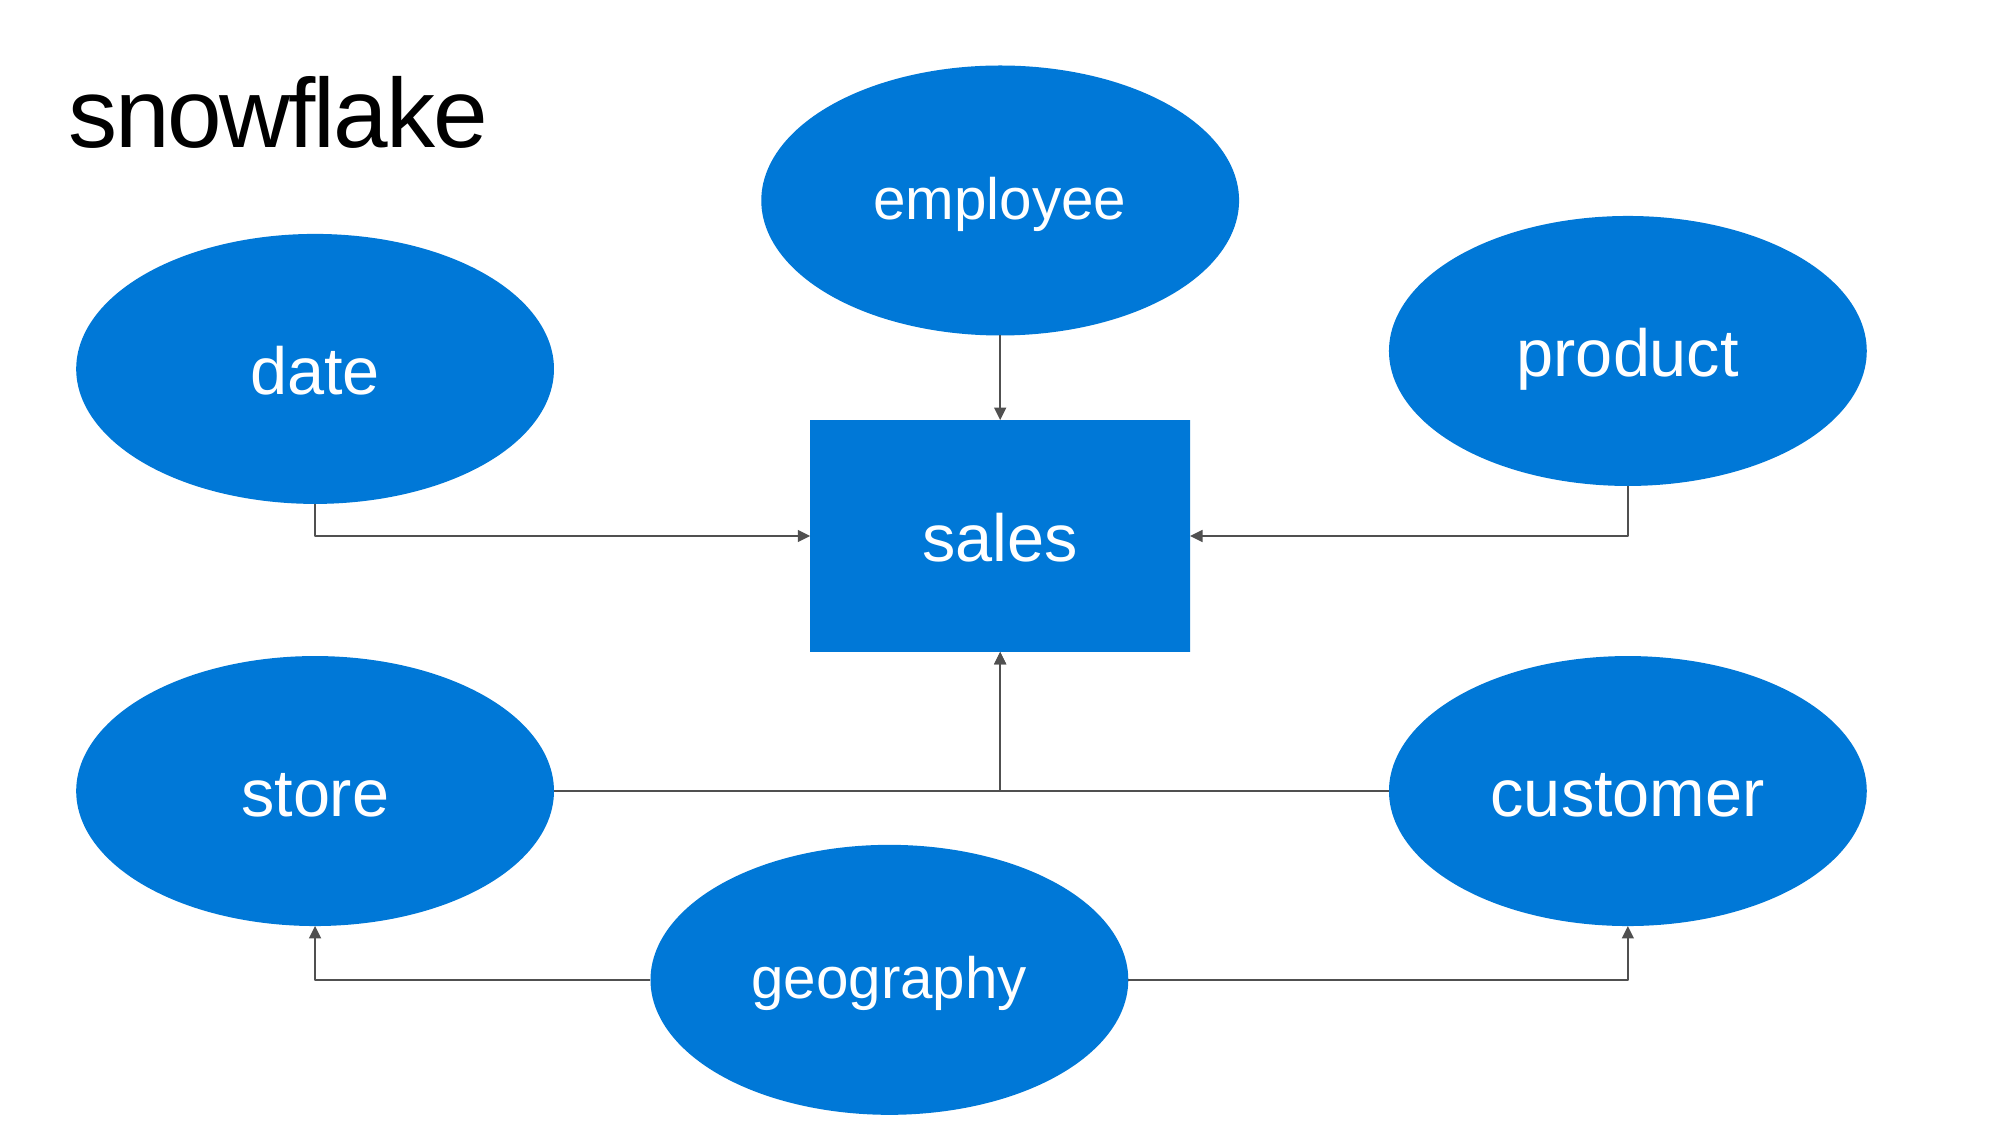

# snowflake

employee

product

date

sales

store

customer

geography